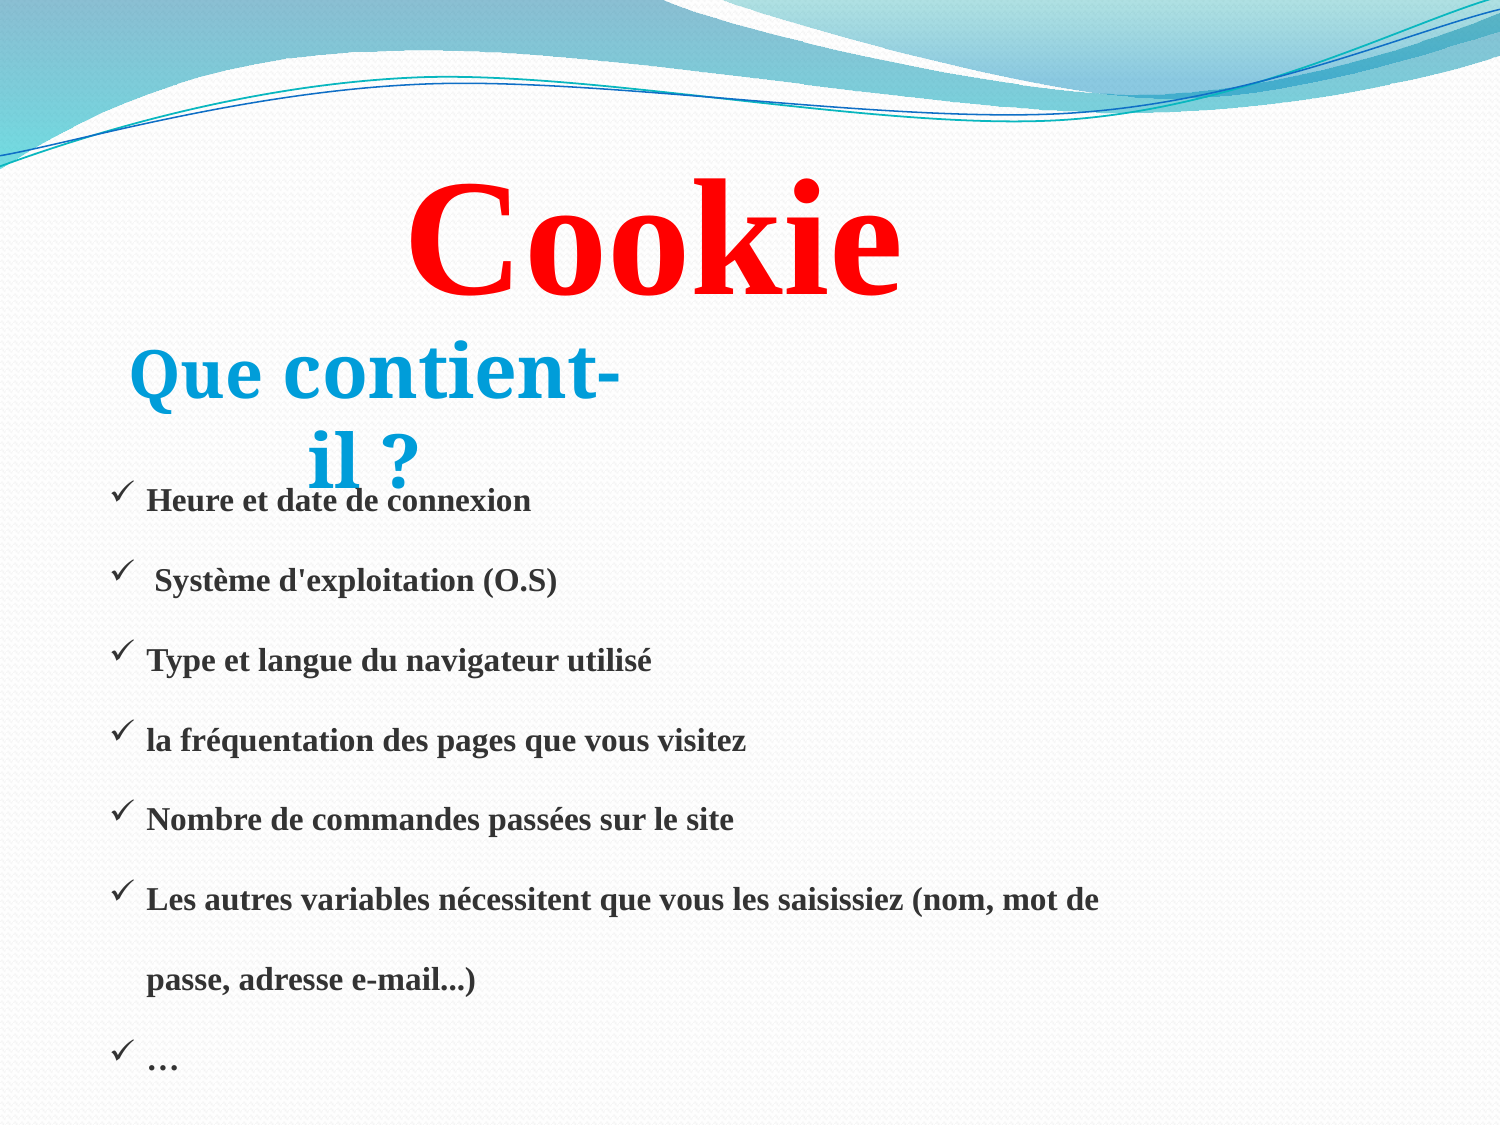

# Cookie
Que contient-il ?

Heure et date de connexion
 Système d'exploitation (O.S)
Type et langue du navigateur utilisé
la fréquentation des pages que vous visitez
Nombre de commandes passées sur le site
Les autres variables nécessitent que vous les saisissiez (nom, mot de passe, adresse e-mail...)
…